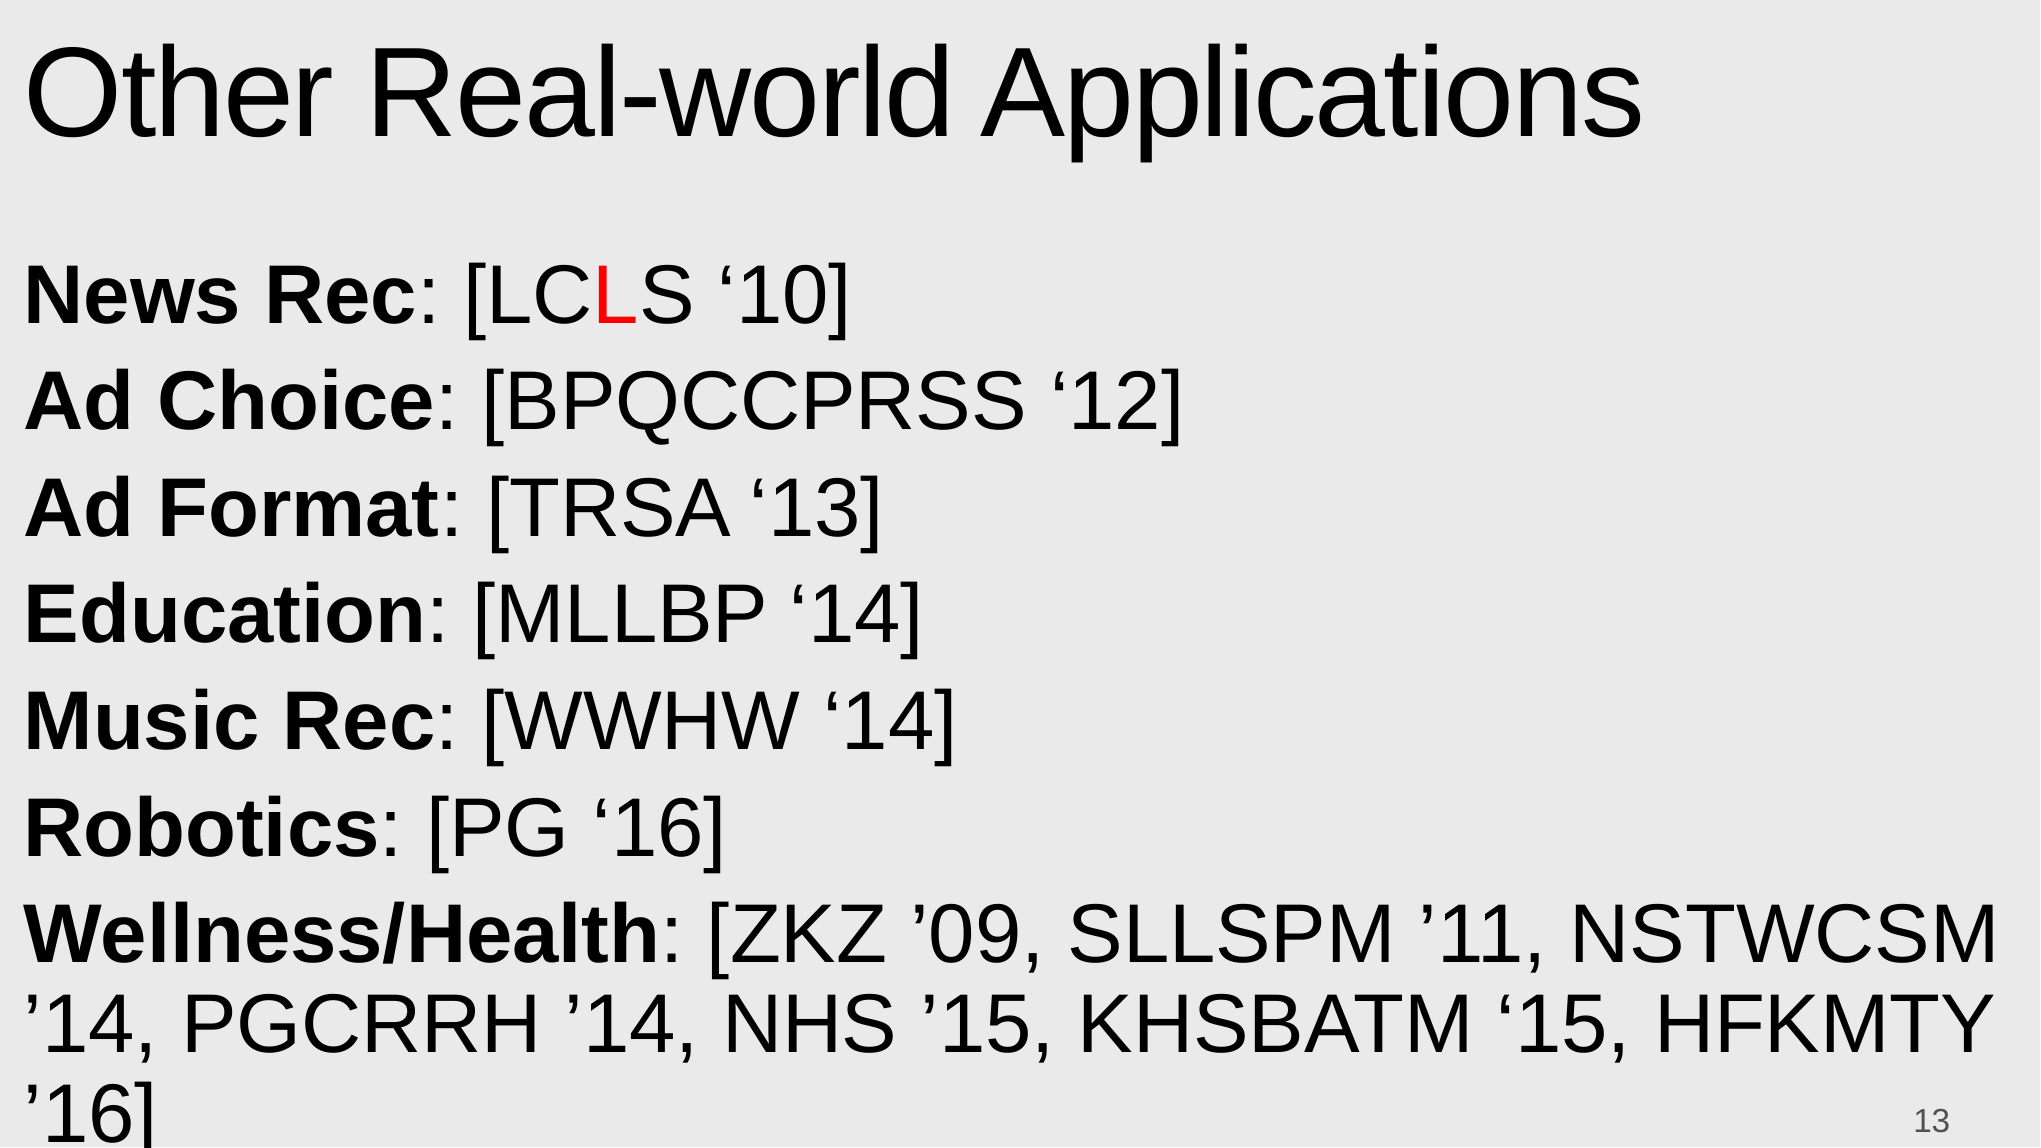

# Other Real-world Applications
News Rec: [LCLS ‘10]
Ad Choice: [BPQCCPRSS ‘12]
Ad Format: [TRSA ‘13]
Education: [MLLBP ‘14]
Music Rec: [WWHW ‘14]
Robotics: [PG ‘16]
Wellness/Health: [ZKZ ’09, SLLSPM ’11, NSTWCSM ’14, PGCRRH ’14, NHS ’15, KHSBATM ‘15, HFKMTY ’16]